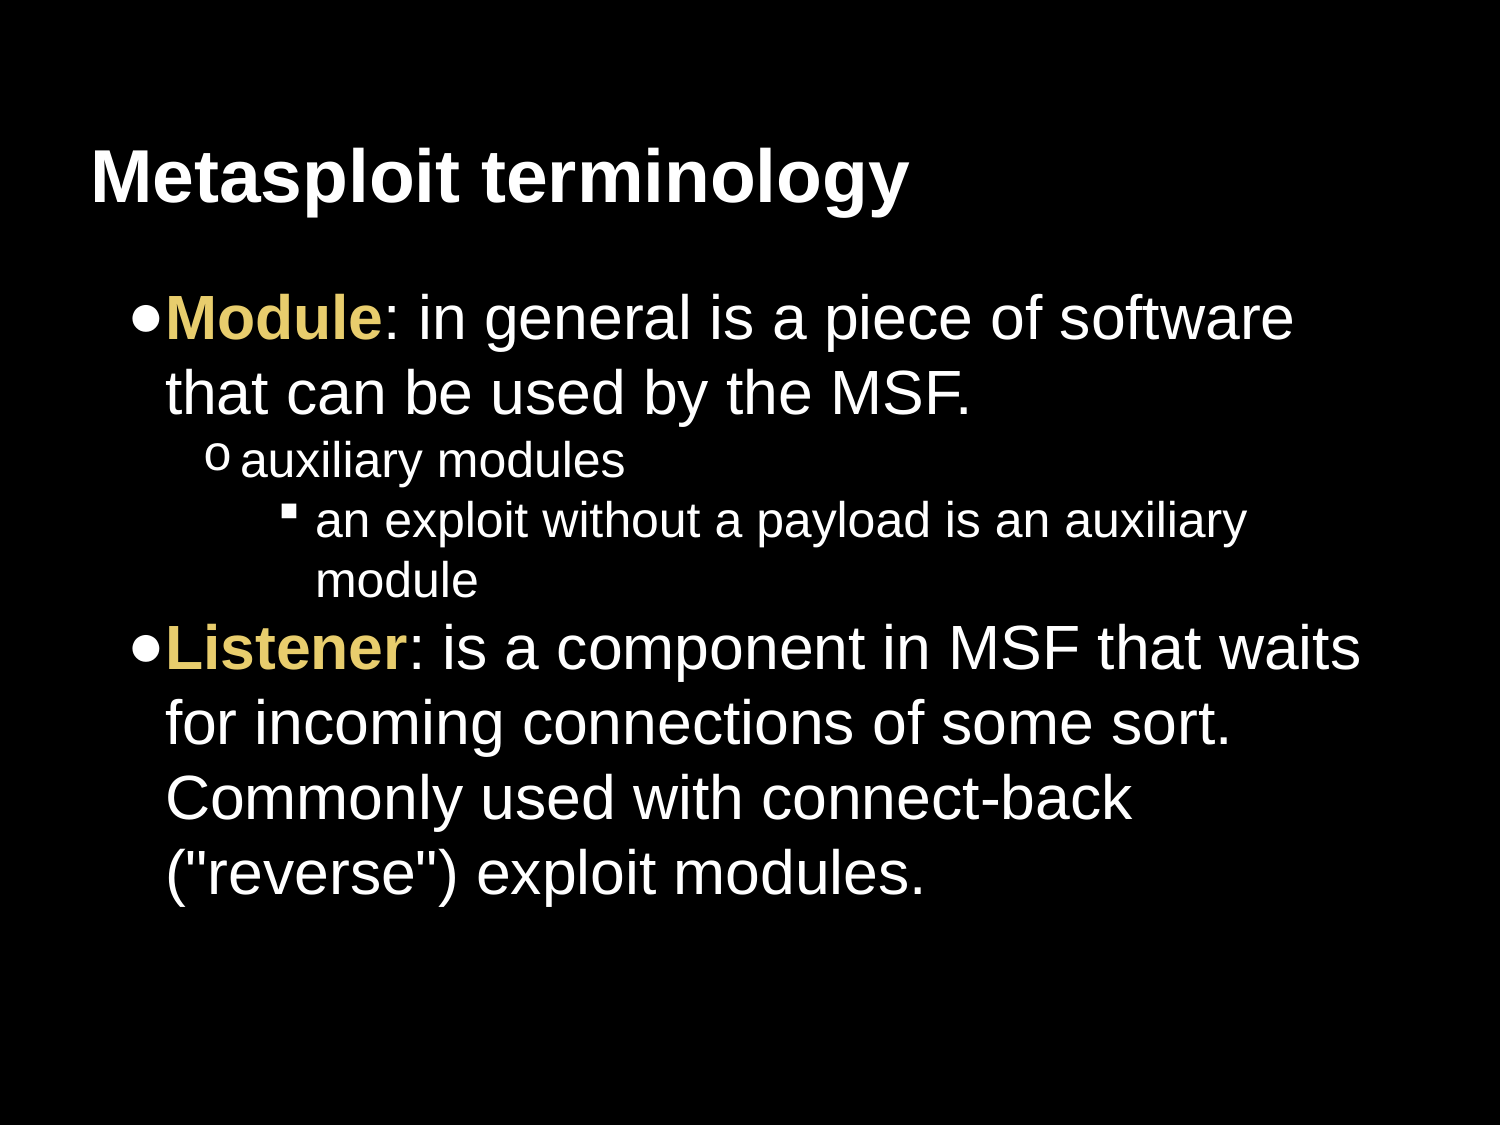

# Metasploit terminology
Module: in general is a piece of software that can be used by the MSF.
auxiliary modules
an exploit without a payload is an auxiliary module
Listener: is a component in MSF that waits for incoming connections of some sort.  Commonly used with connect-back ("reverse") exploit modules.